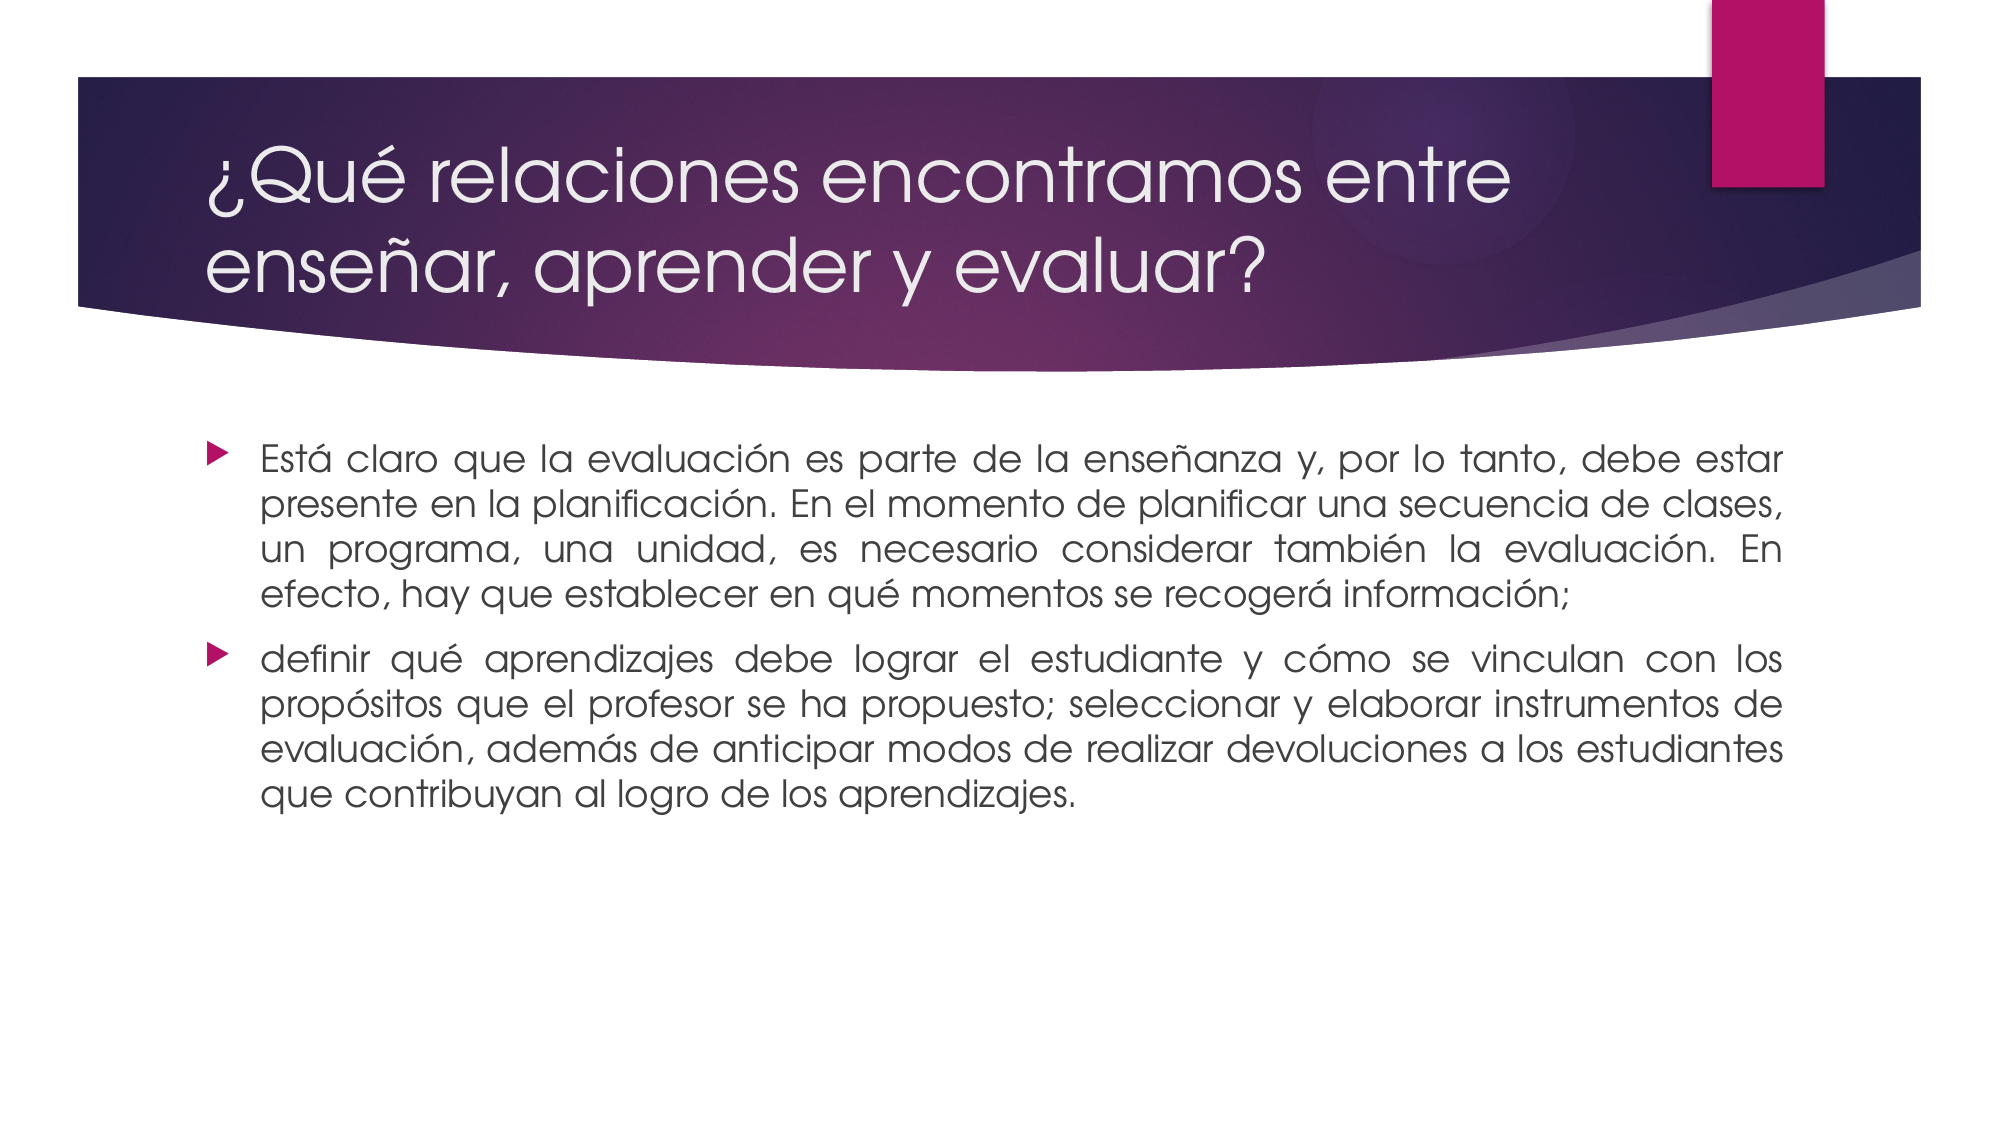

# ¿Qué relaciones encontramos entre enseñar, aprender y evaluar?
Está claro que la evaluación es parte de la enseñanza y, por lo tanto, debe estar presente en la planificación. En el momento de planificar una secuencia de clases, un programa, una unidad, es necesario considerar también la evaluación. En efecto, hay que establecer en qué momentos se recogerá información;
definir qué aprendizajes debe lograr el estudiante y cómo se vinculan con los propósitos que el profesor se ha propuesto; seleccionar y elaborar instrumentos de evaluación, además de anticipar modos de realizar devoluciones a los estudiantes que contribuyan al logro de los aprendizajes.